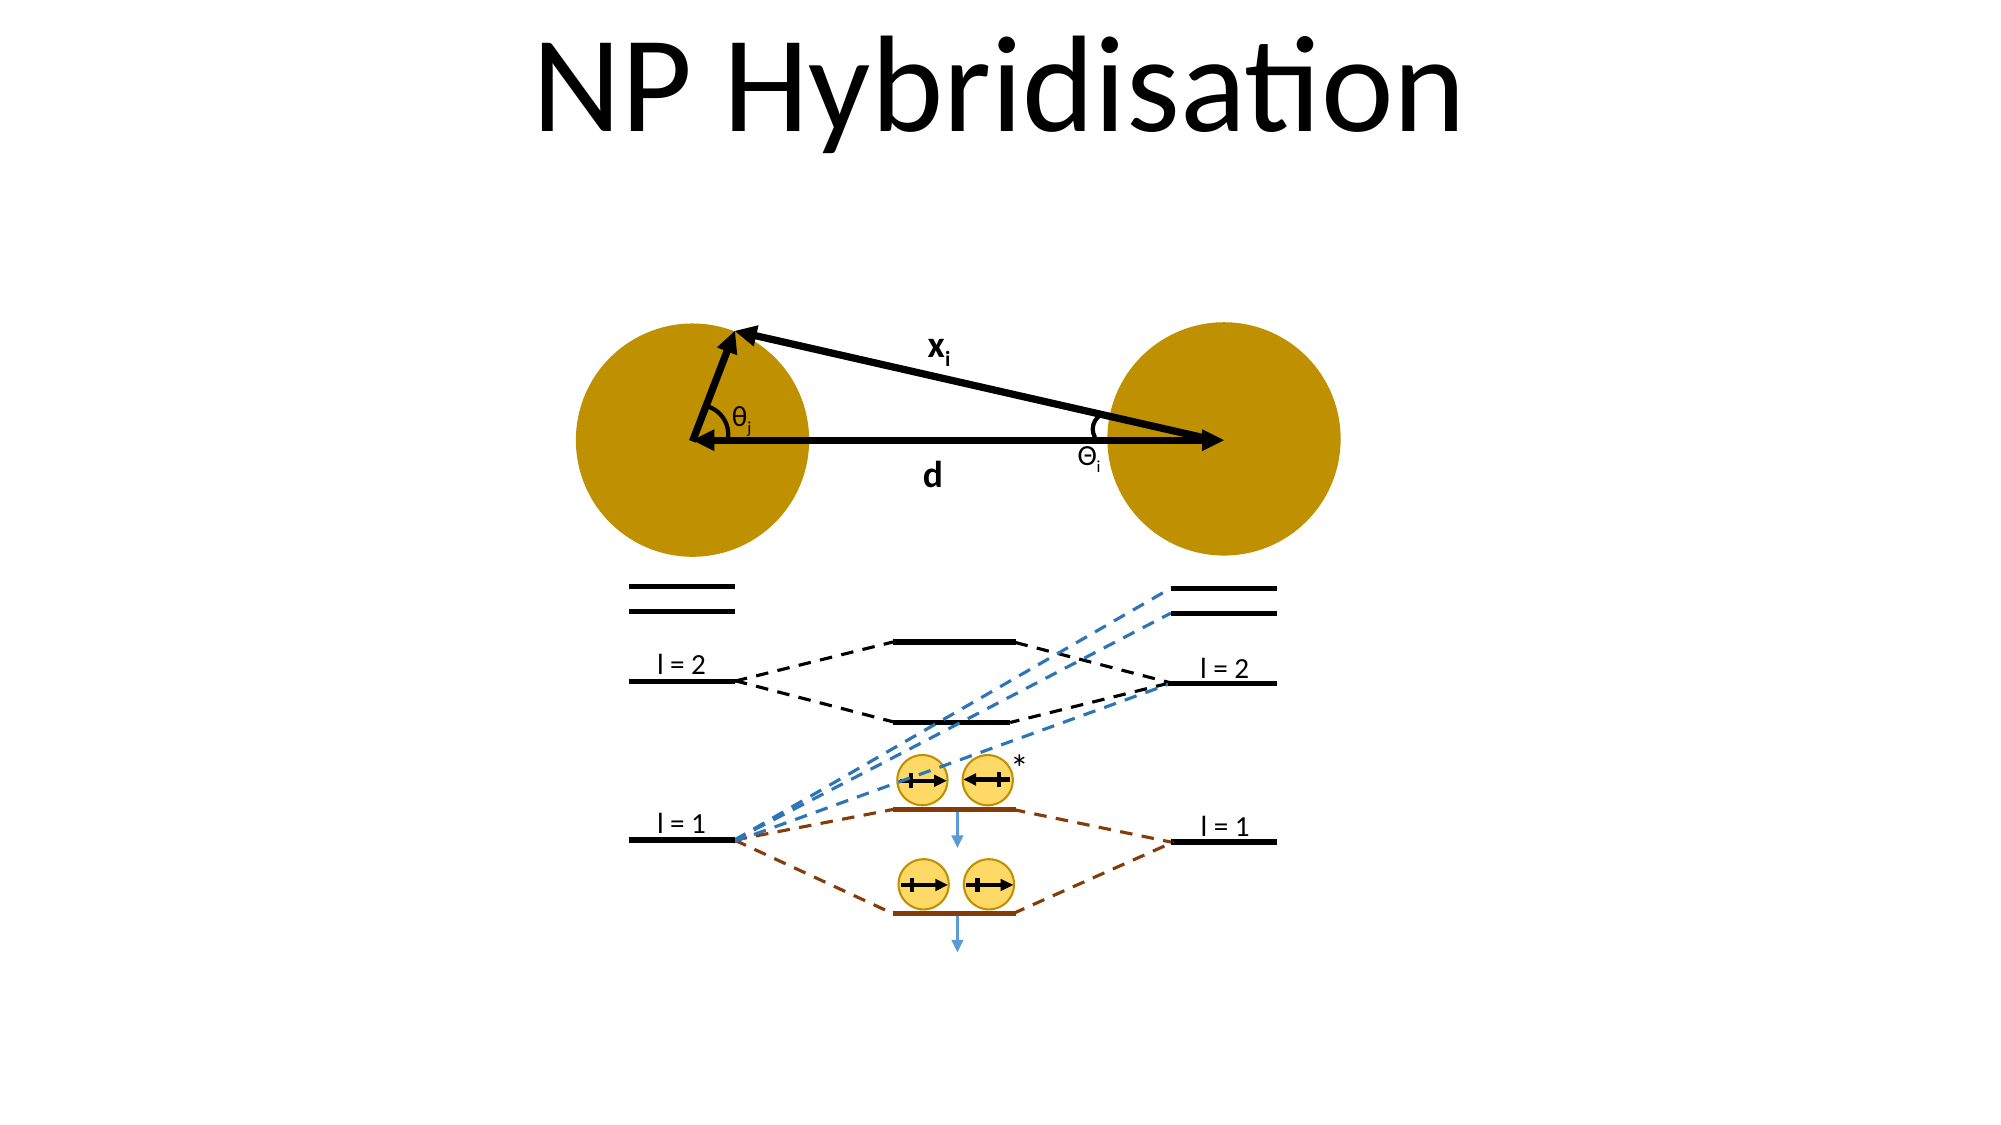

NP Hybridisation
xi

θj

Θi
d
l = 2
l = 2
*

l = 1
l = 1